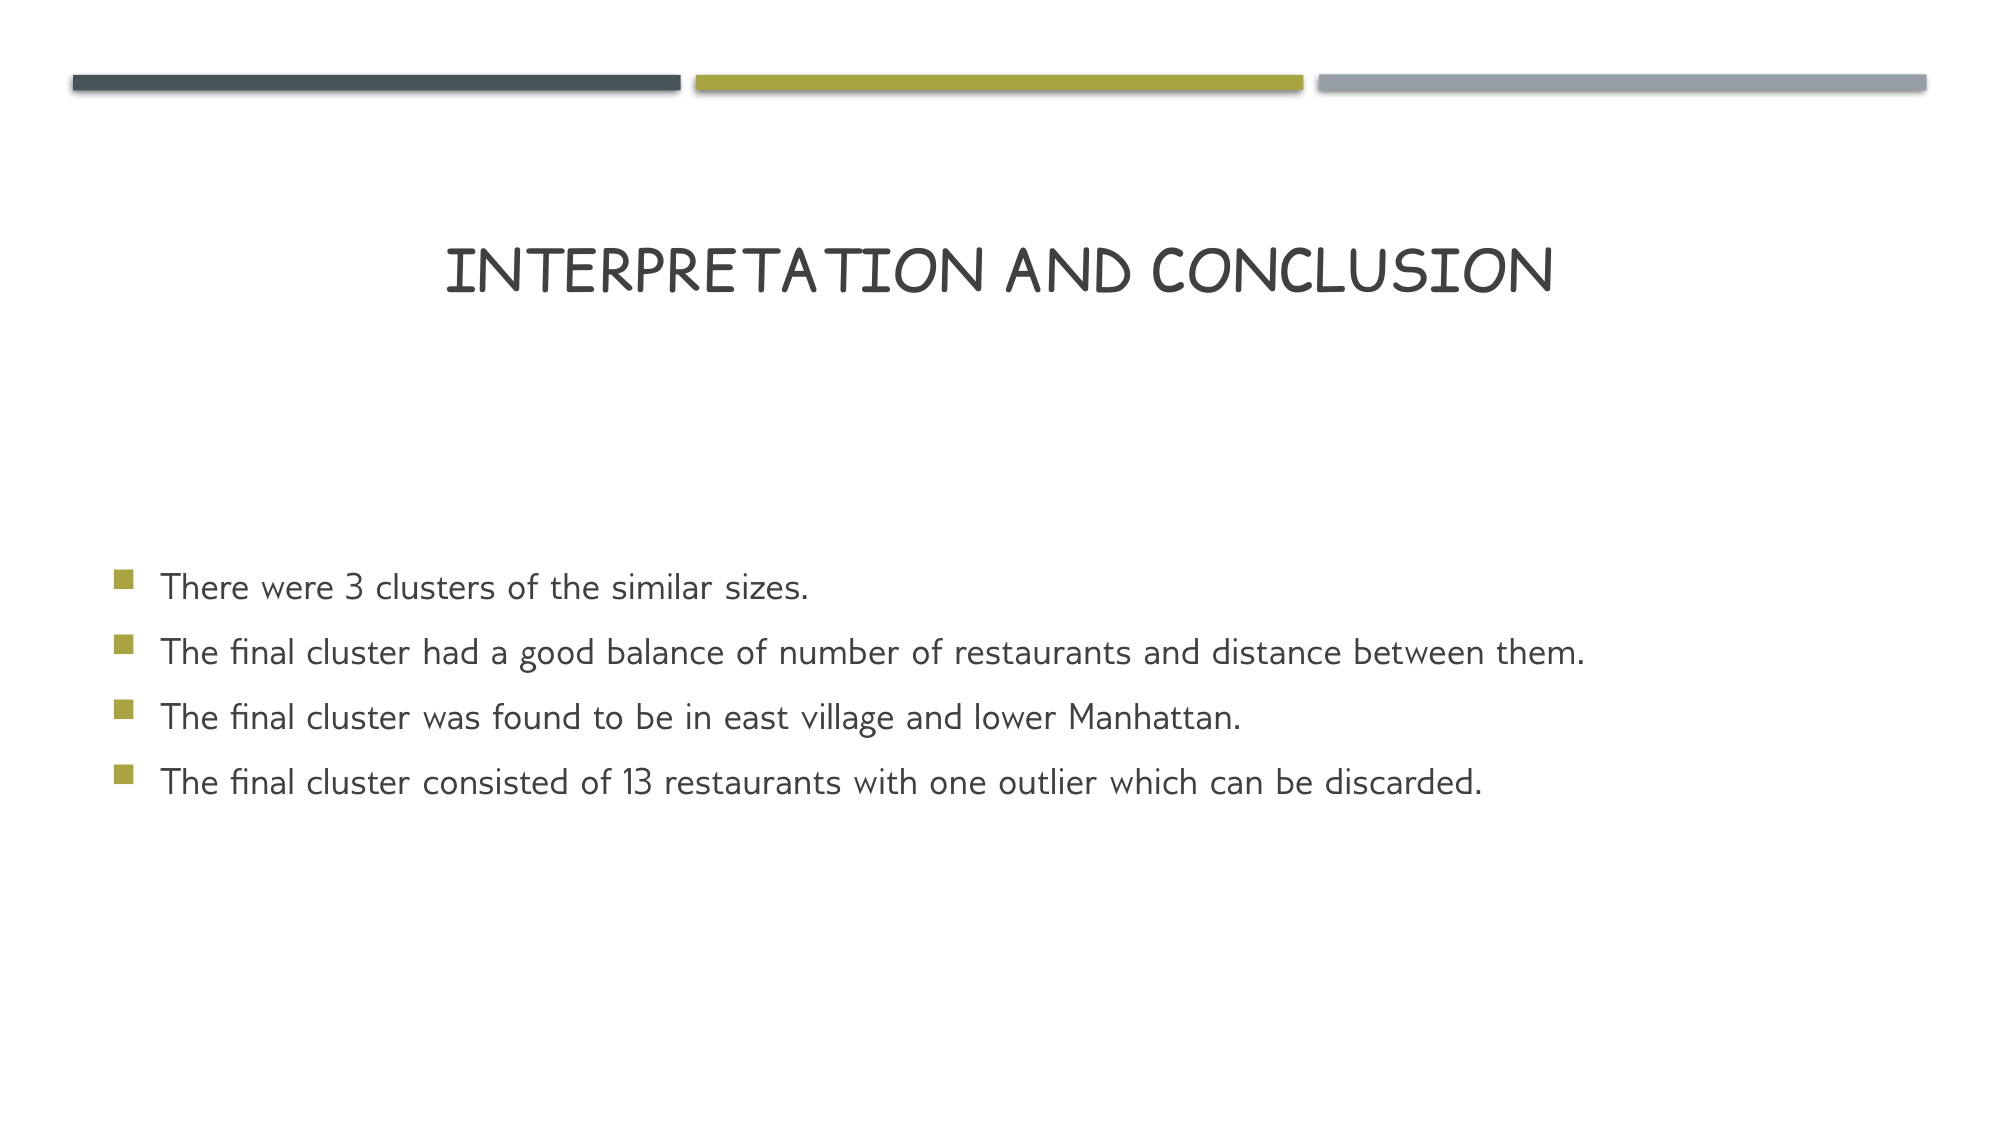

# Interpretation AND ConcLUSION
There were 3 clusters of the similar sizes.
The final cluster had a good balance of number of restaurants and distance between them.
The final cluster was found to be in east village and lower Manhattan.
The final cluster consisted of 13 restaurants with one outlier which can be discarded.